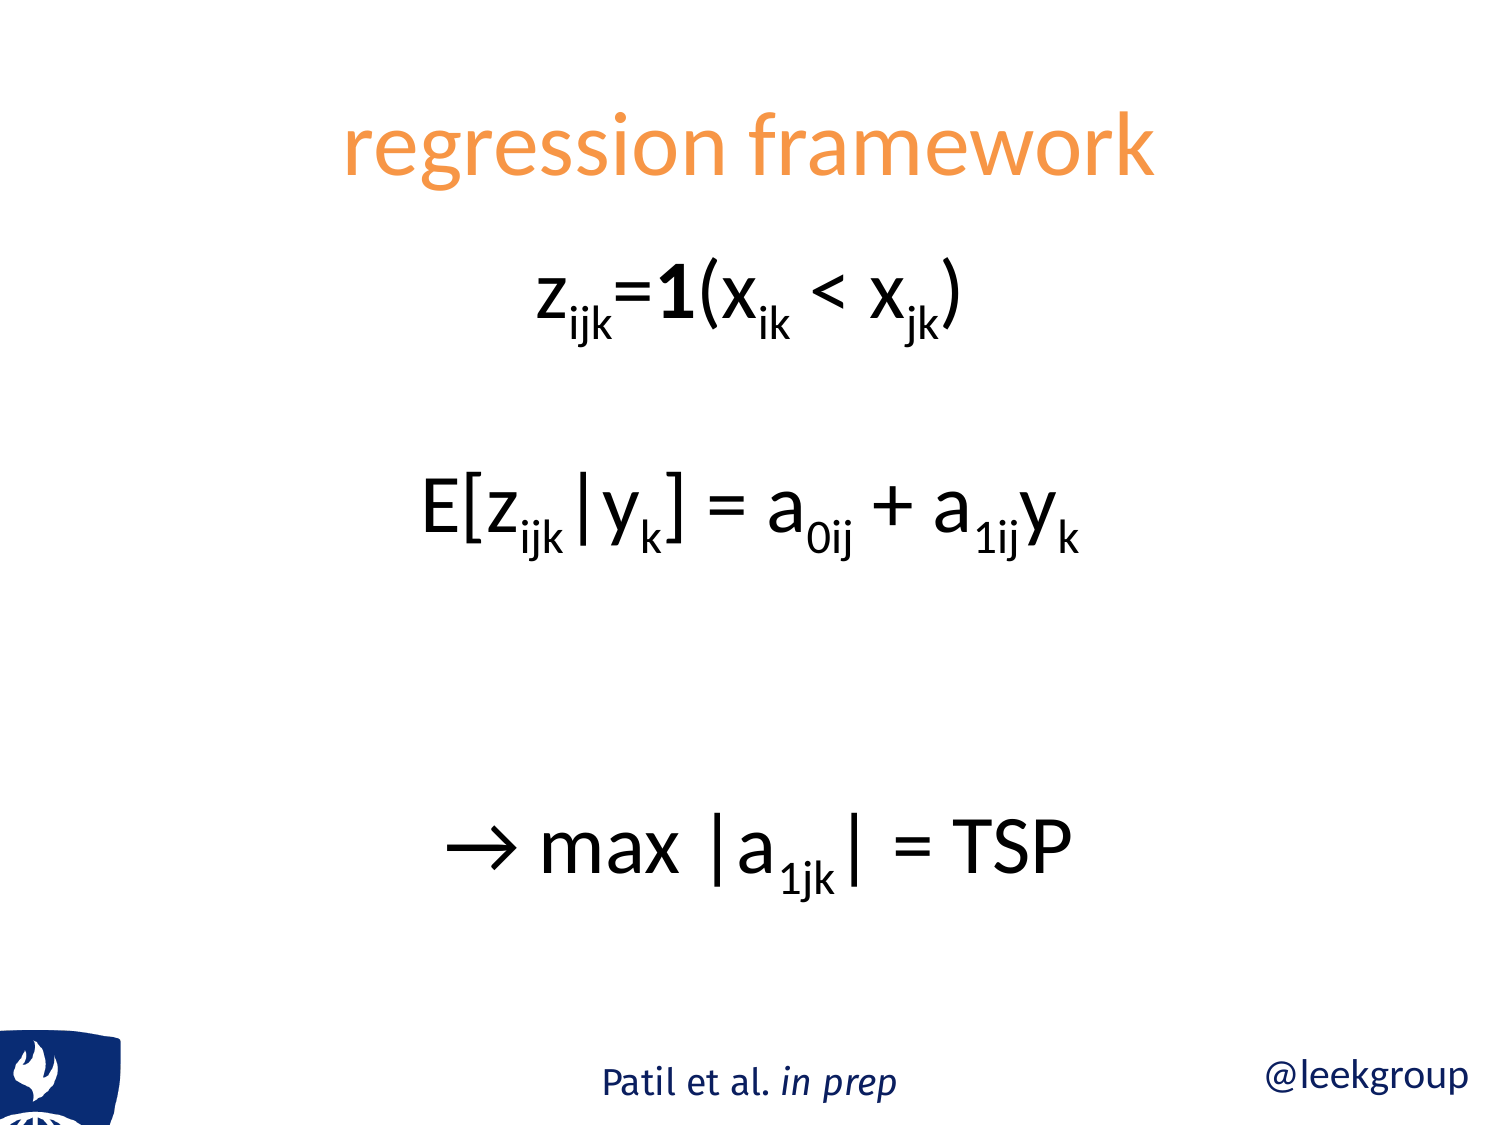

# regression framework
zijk=1(xik < xjk)

E[zijk|yk] = a0ij + a1ijyk

 → max |a1jk| = TSP

Patil et al. in prep